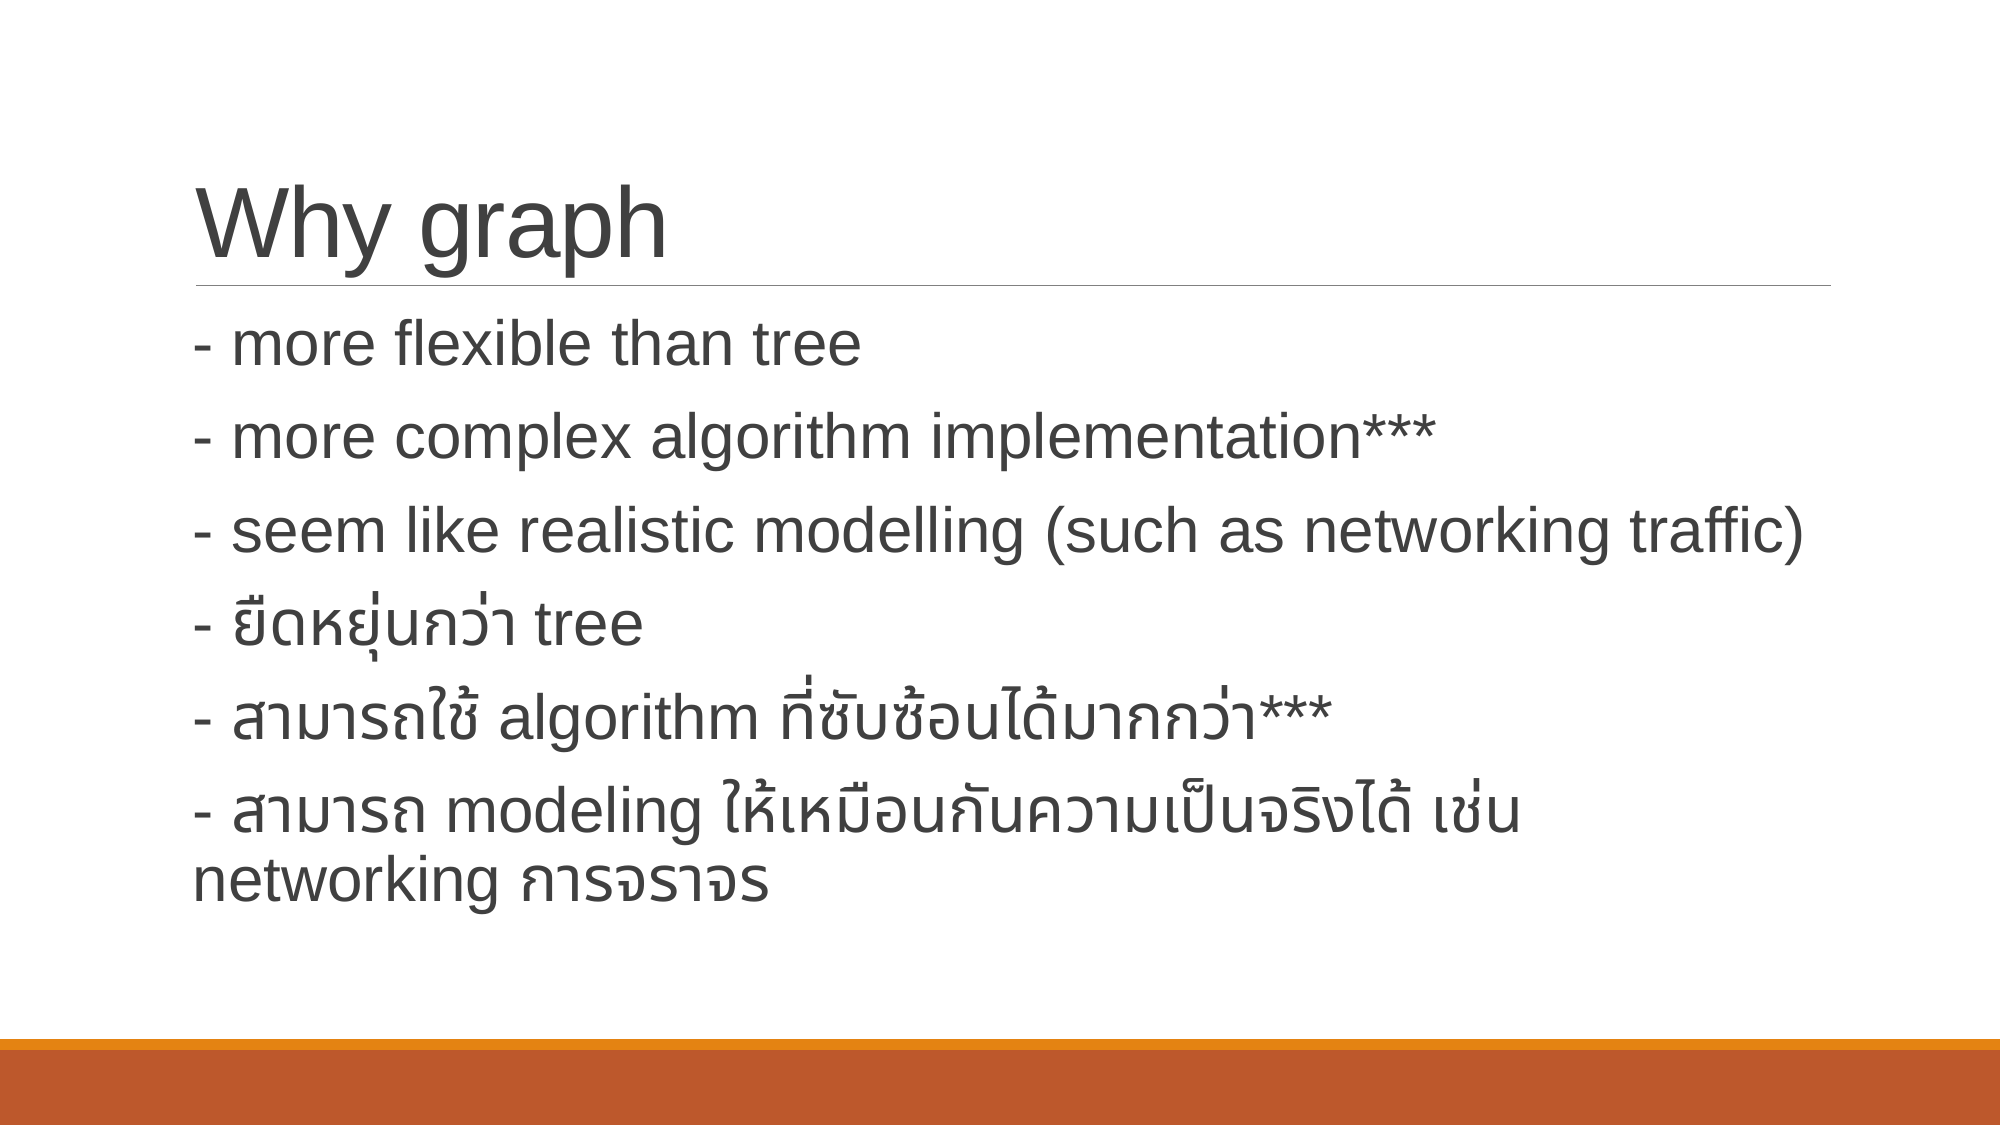

# Why graph
- more flexible than tree
- more complex algorithm implementation***
- seem like realistic modelling (such as networking traffic)
- ยืดหยุ่นกว่า tree
- สามารถใช้ algorithm ที่ซับซ้อนได้มากกว่า***
- สามารถ modeling ให้เหมือนกันความเป็นจริงได้ เช่น networking การจราจร